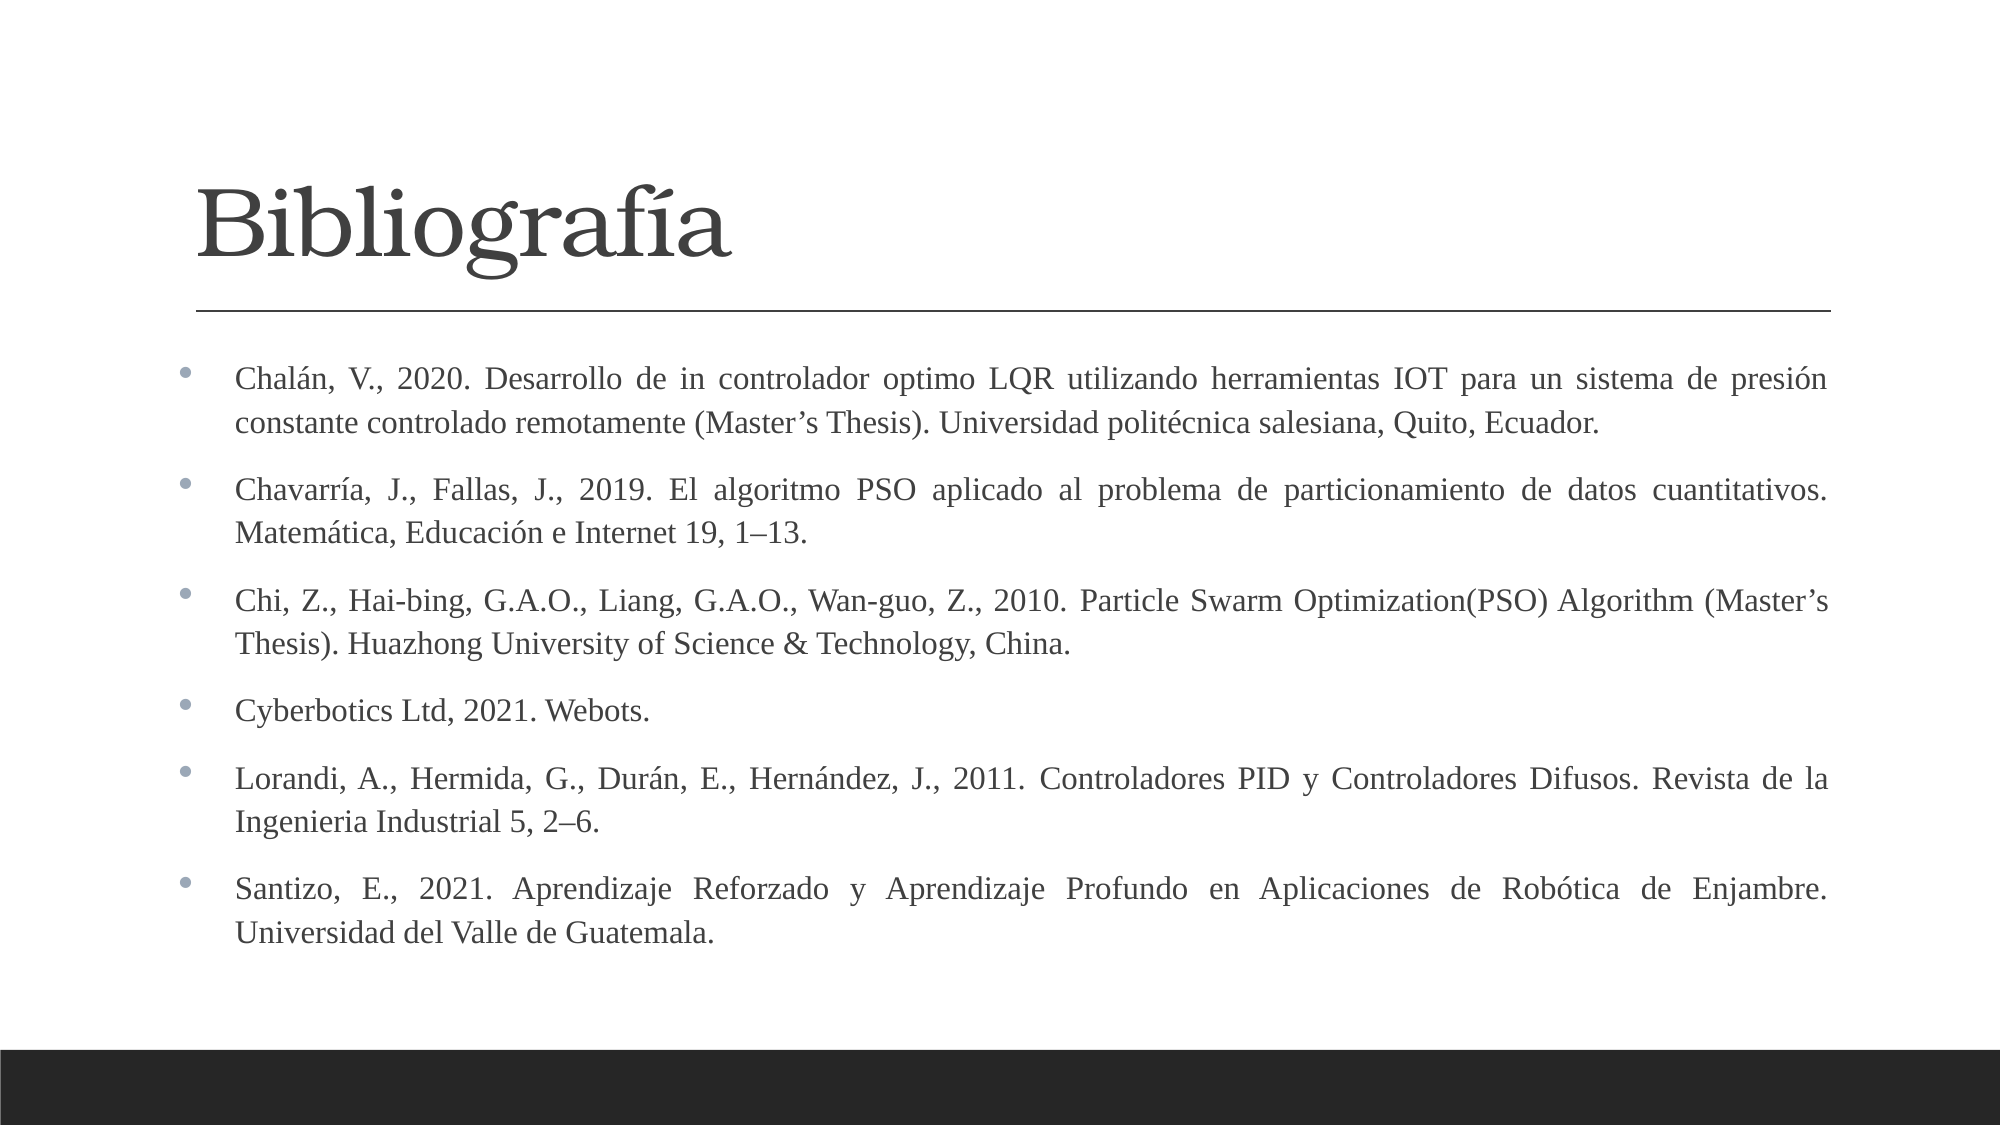

# Bibliografía
Chalán, V., 2020. Desarrollo de in controlador optimo LQR utilizando herramientas IOT para un sistema de presión constante controlado remotamente (Master’s Thesis). Universidad politécnica salesiana, Quito, Ecuador.
Chavarría, J., Fallas, J., 2019. El algoritmo PSO aplicado al problema de particionamiento de datos cuantitativos. Matemática, Educación e Internet 19, 1–13.
Chi, Z., Hai-bing, G.A.O., Liang, G.A.O., Wan-guo, Z., 2010. Particle Swarm Optimization(PSO) Algorithm (Master’s Thesis). Huazhong University of Science & Technology, China.
Cyberbotics Ltd, 2021. Webots.
Lorandi, A., Hermida, G., Durán, E., Hernández, J., 2011. Controladores PID y Controladores Difusos. Revista de la Ingenieria Industrial 5, 2–6.
Santizo, E., 2021. Aprendizaje Reforzado y Aprendizaje Profundo en Aplicaciones de Robótica de Enjambre. Universidad del Valle de Guatemala.